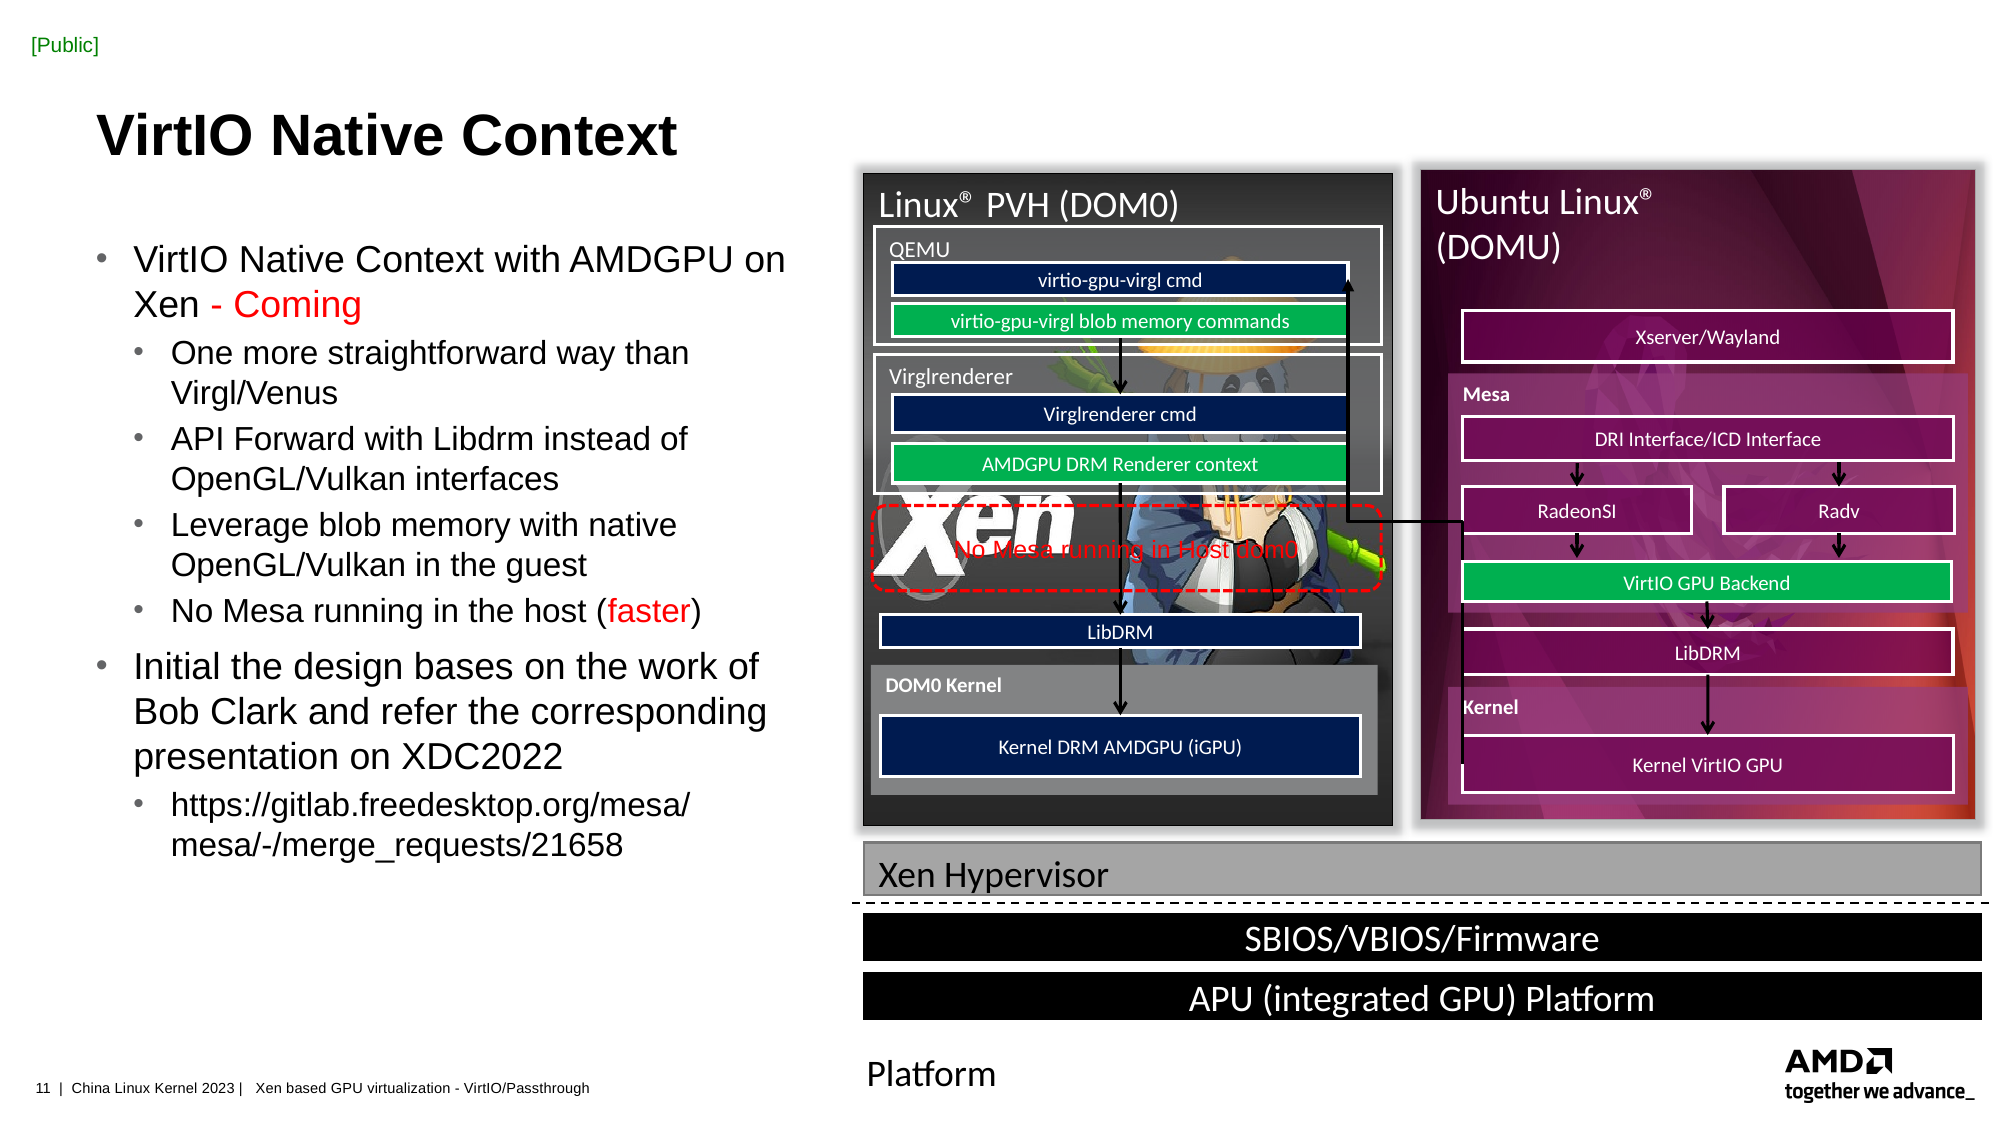

# VirtIO Native Context
Ubuntu Linux®
(DOMU)
Xserver/Wayland
Mesa
DRI Interface/ICD Interface
RadeonSI
Radv
VirtIO GPU Backend
LibDRM
Kernel
Kernel VirtIO GPU
Linux® PVH (DOM0)
QEMU

virtio-gpu-virgl cmd
virtio-gpu-virgl blob memory commands
Virglrenderer
Virglrenderer cmd
AMDGPU DRM Renderer context
No Mesa running in Host dom0
LibDRM
DOM0 Kernel
Kernel DRM AMDGPU (iGPU)
Xen Hypervisor
SBIOS/VBIOS/Firmware
APU (integrated GPU) Platform
Platform
VirtIO Native Context with AMDGPU on Xen - Coming
One more straightforward way than Virgl/Venus
API Forward with Libdrm instead of OpenGL/Vulkan interfaces
Leverage blob memory with native OpenGL/Vulkan in the guest
No Mesa running in the host (faster)
Initial the design bases on the work of Bob Clark and refer the corresponding presentation on XDC2022
https://gitlab.freedesktop.org/mesa/mesa/-/merge_requests/21658